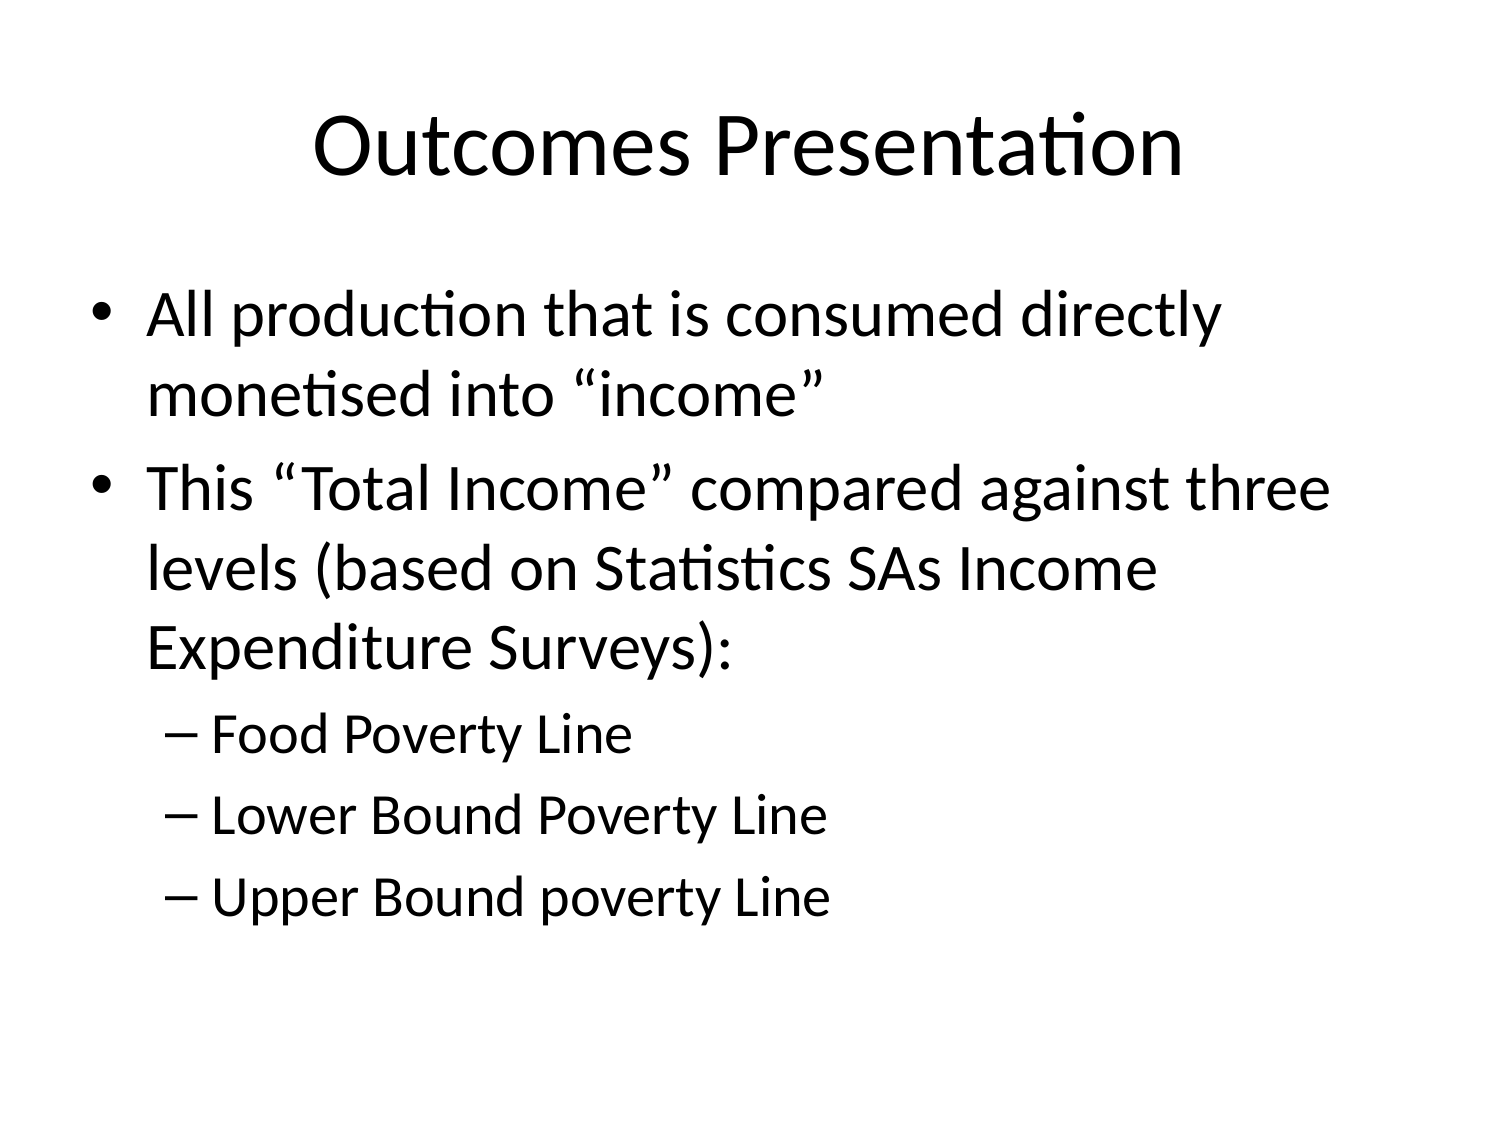

# Outcomes Presentation
All production that is consumed directly monetised into “income”
This “Total Income” compared against three levels (based on Statistics SAs Income Expenditure Surveys):
Food Poverty Line
Lower Bound Poverty Line
Upper Bound poverty Line